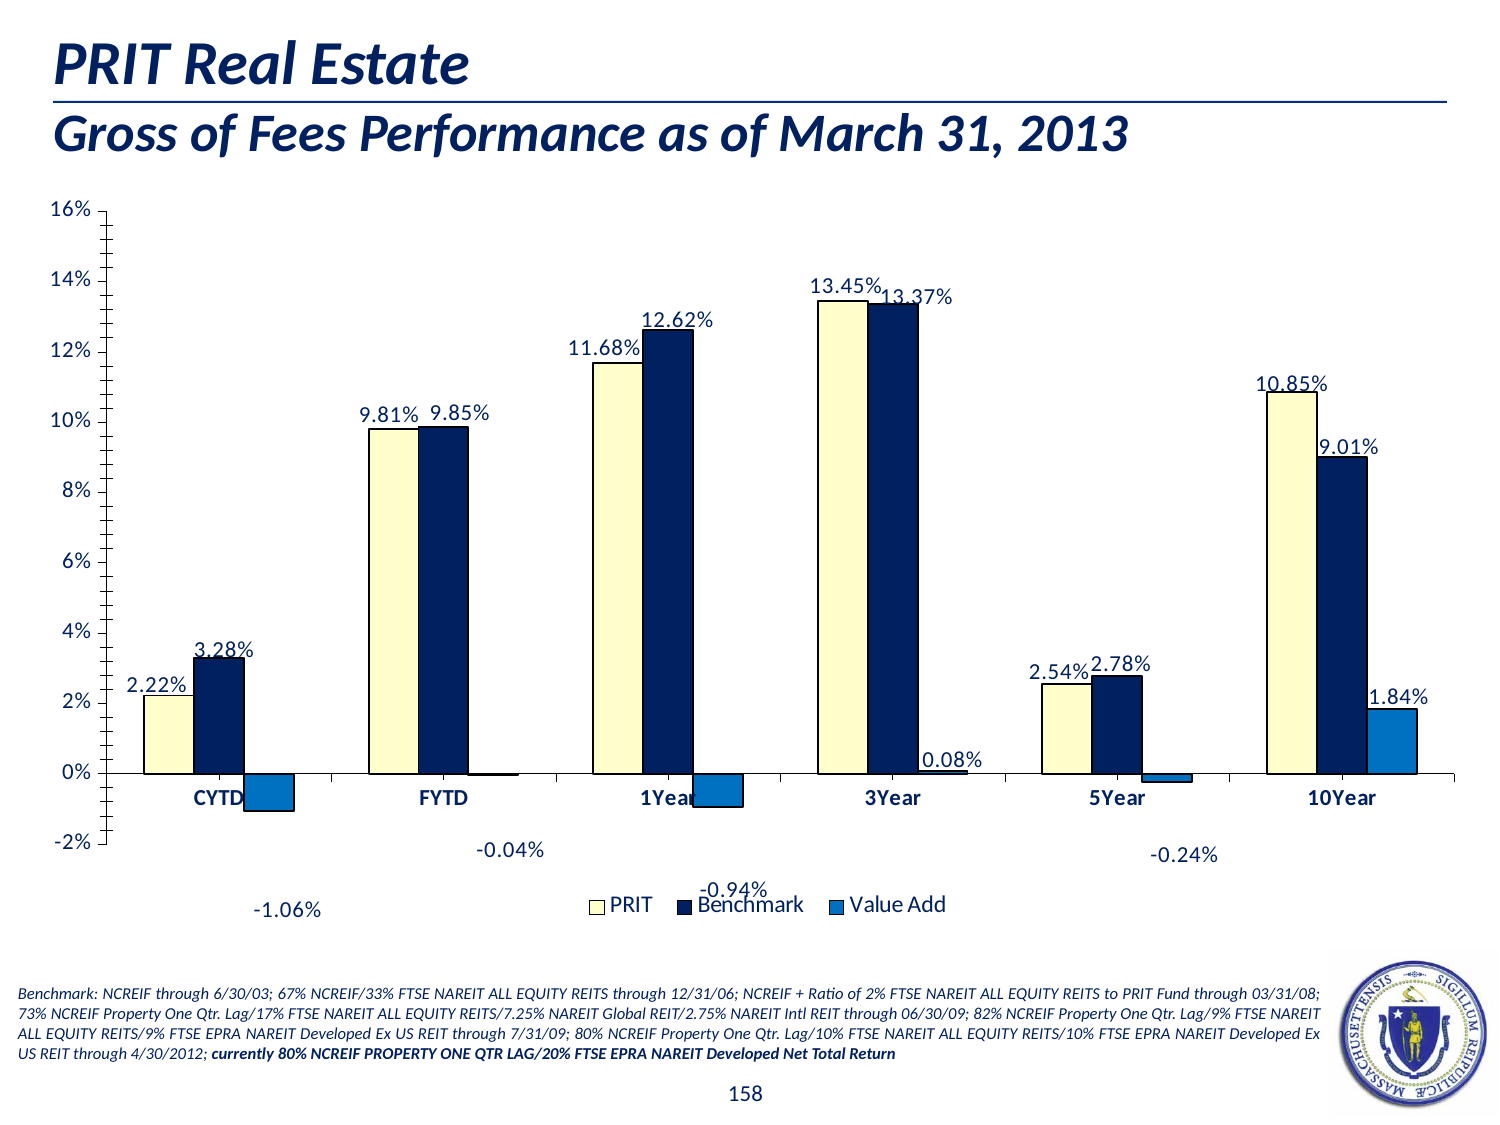

# PRIT Real Estate Gross of Fees Performance as of March 31, 2013

### Chart

| Category | PRIT | Benchmark | Value Add |
|---|---|---|---|
| CYTD | 0.0222 | 0.0328 | -0.010600000000000002 |
| FYTD | 0.0981 | 0.0985 | -0.0003999999999999976 |
| 1Year | 0.1168 | 0.1262 | -0.009400000000000006 |
| 3Year | 0.1345 | 0.1337 | 0.0007999999999999952 |
| 5Year | 0.0254 | 0.0278 | -0.0023999999999999994 |
| 10Year | 0.1085 | 0.0901 | 0.0184 |

Benchmark: NCREIF through 6/30/03; 67% NCREIF/33% FTSE NAREIT ALL EQUITY REITS through 12/31/06; NCREIF + Ratio of 2% FTSE NAREIT ALL EQUITY REITS to PRIT Fund through 03/31/08; 73% NCREIF Property One Qtr. Lag/17% FTSE NAREIT ALL EQUITY REITS/7.25% NAREIT Global REIT/2.75% NAREIT Intl REIT through 06/30/09; 82% NCREIF Property One Qtr. Lag/9% FTSE NAREIT ALL EQUITY REITS/9% FTSE EPRA NAREIT Developed Ex US REIT through 7/31/09; 80% NCREIF Property One Qtr. Lag/10% FTSE NAREIT ALL EQUITY REITS/10% FTSE EPRA NAREIT Developed Ex US REIT through 4/30/2012; currently 80% NCREIF PROPERTY ONE QTR LAG/20% FTSE EPRA NAREIT Developed Net Total Return